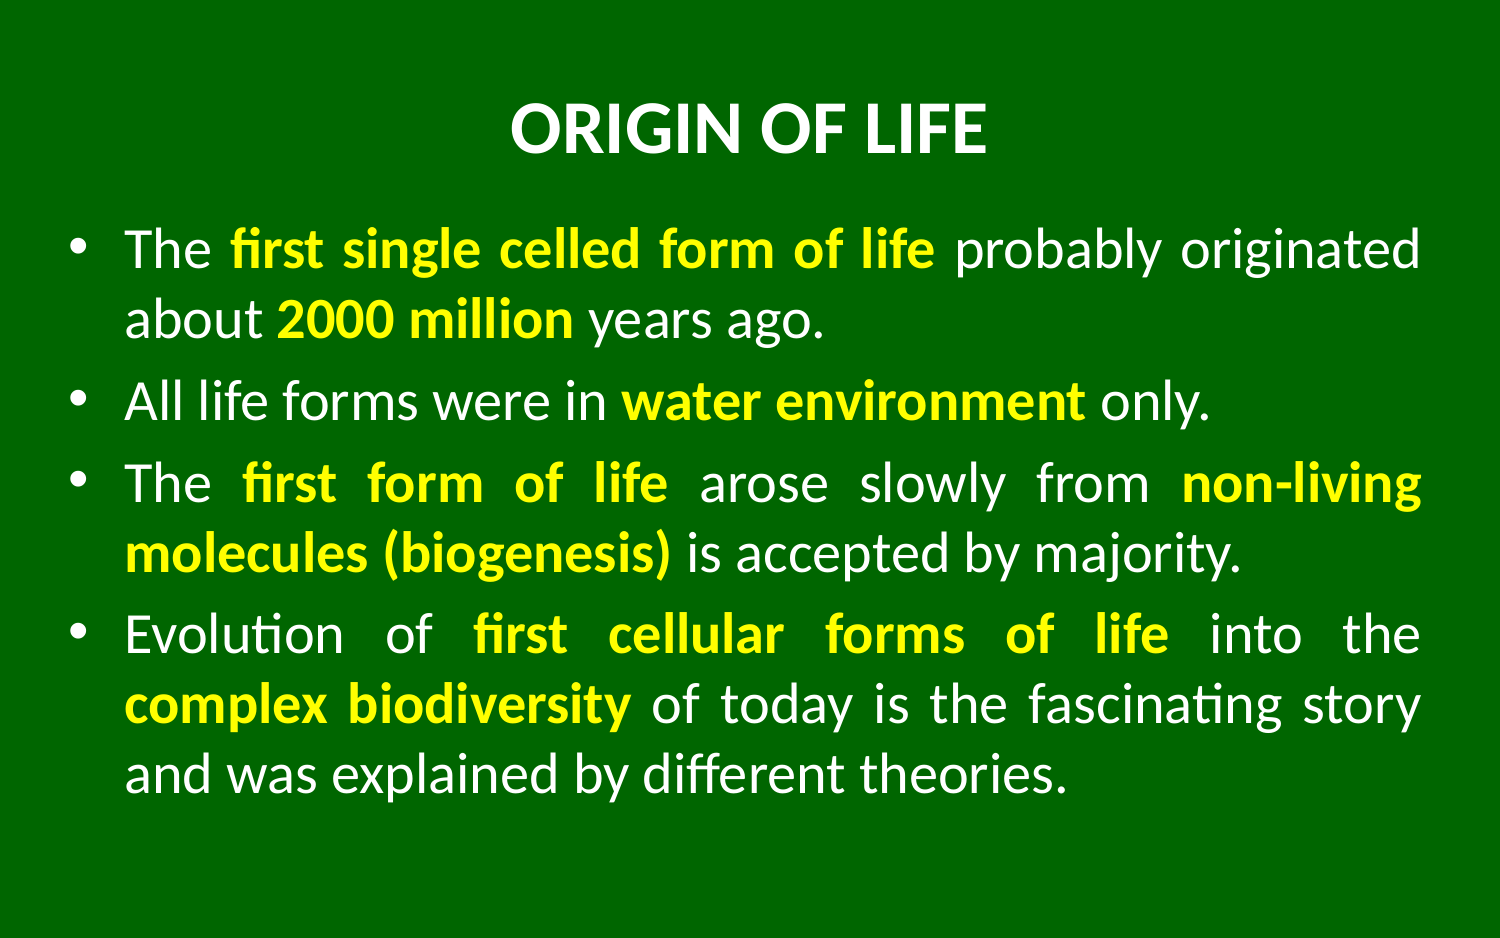

# ORIGIN OF LIFE
The first single celled form of life probably originated about 2000 million years ago.
All life forms were in water environment only.
The first form of life arose slowly from non-living molecules (biogenesis) is accepted by majority.
Evolution of first cellular forms of life into the complex biodiversity of today is the fascinating story and was explained by different theories.